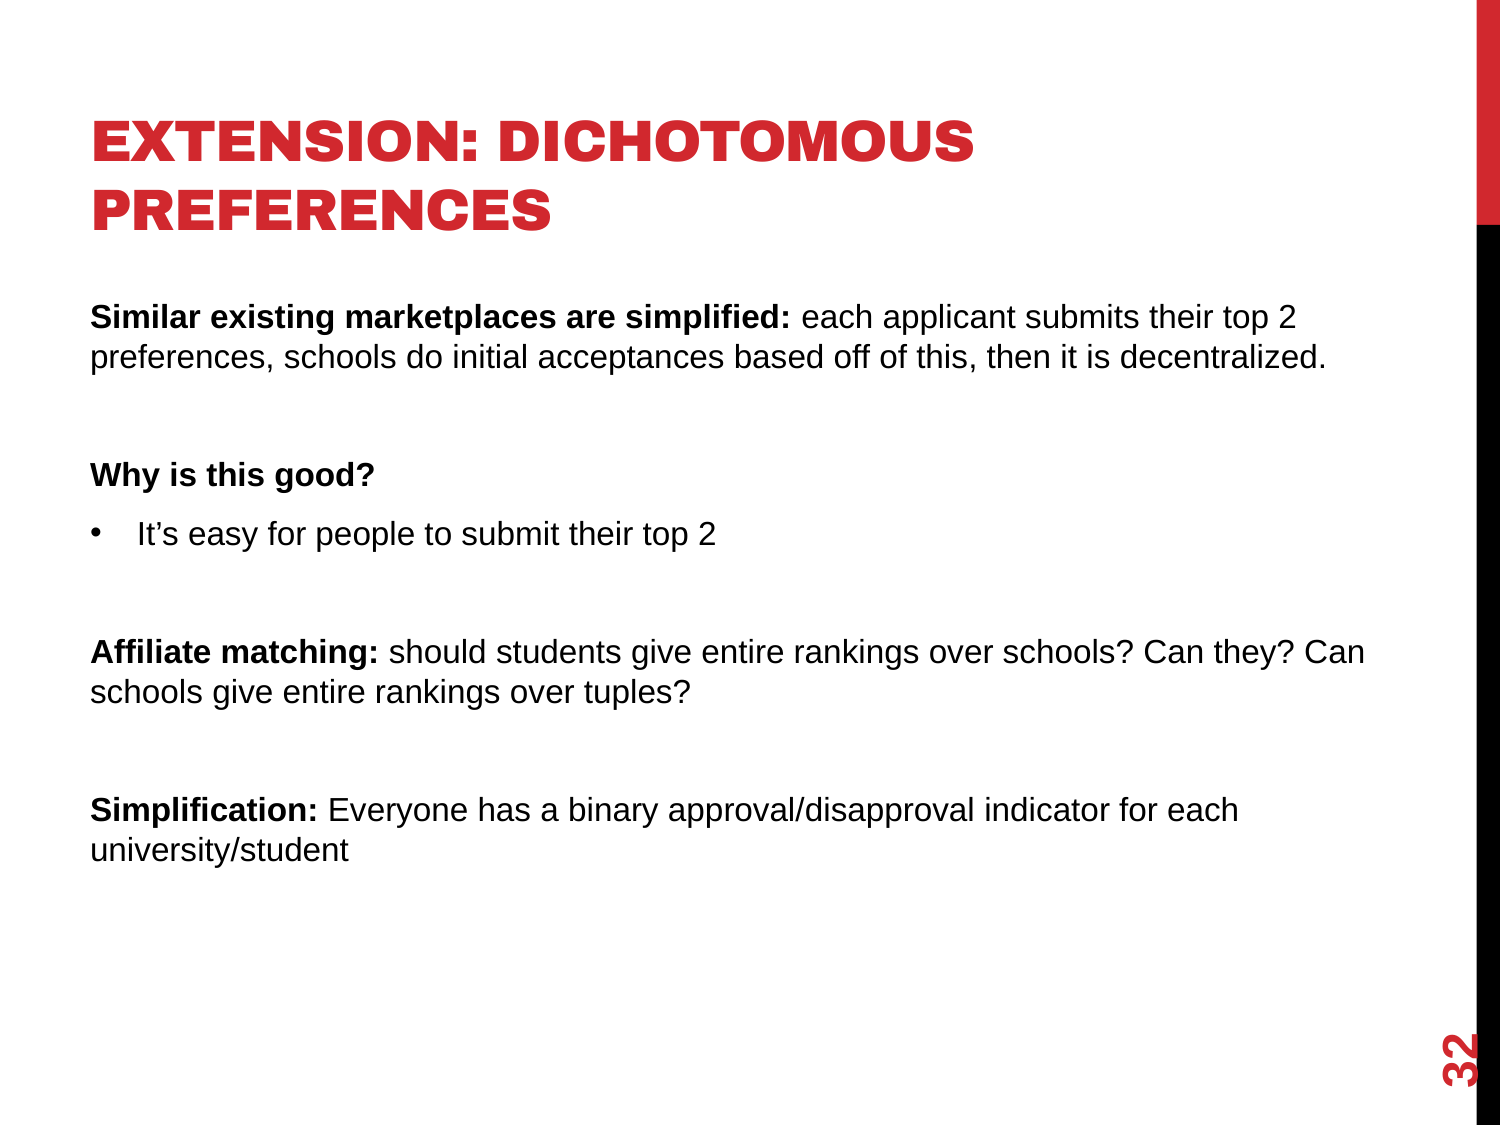

# Extension: Dichotomous preferences
Similar existing marketplaces are simplified: each applicant submits their top 2 preferences, schools do initial acceptances based off of this, then it is decentralized.

Why is this good?
It’s easy for people to submit their top 2

Affiliate matching: should students give entire rankings over schools? Can they? Can schools give entire rankings over tuples?

Simplification: Everyone has a binary approval/disapproval indicator for each university/student
32